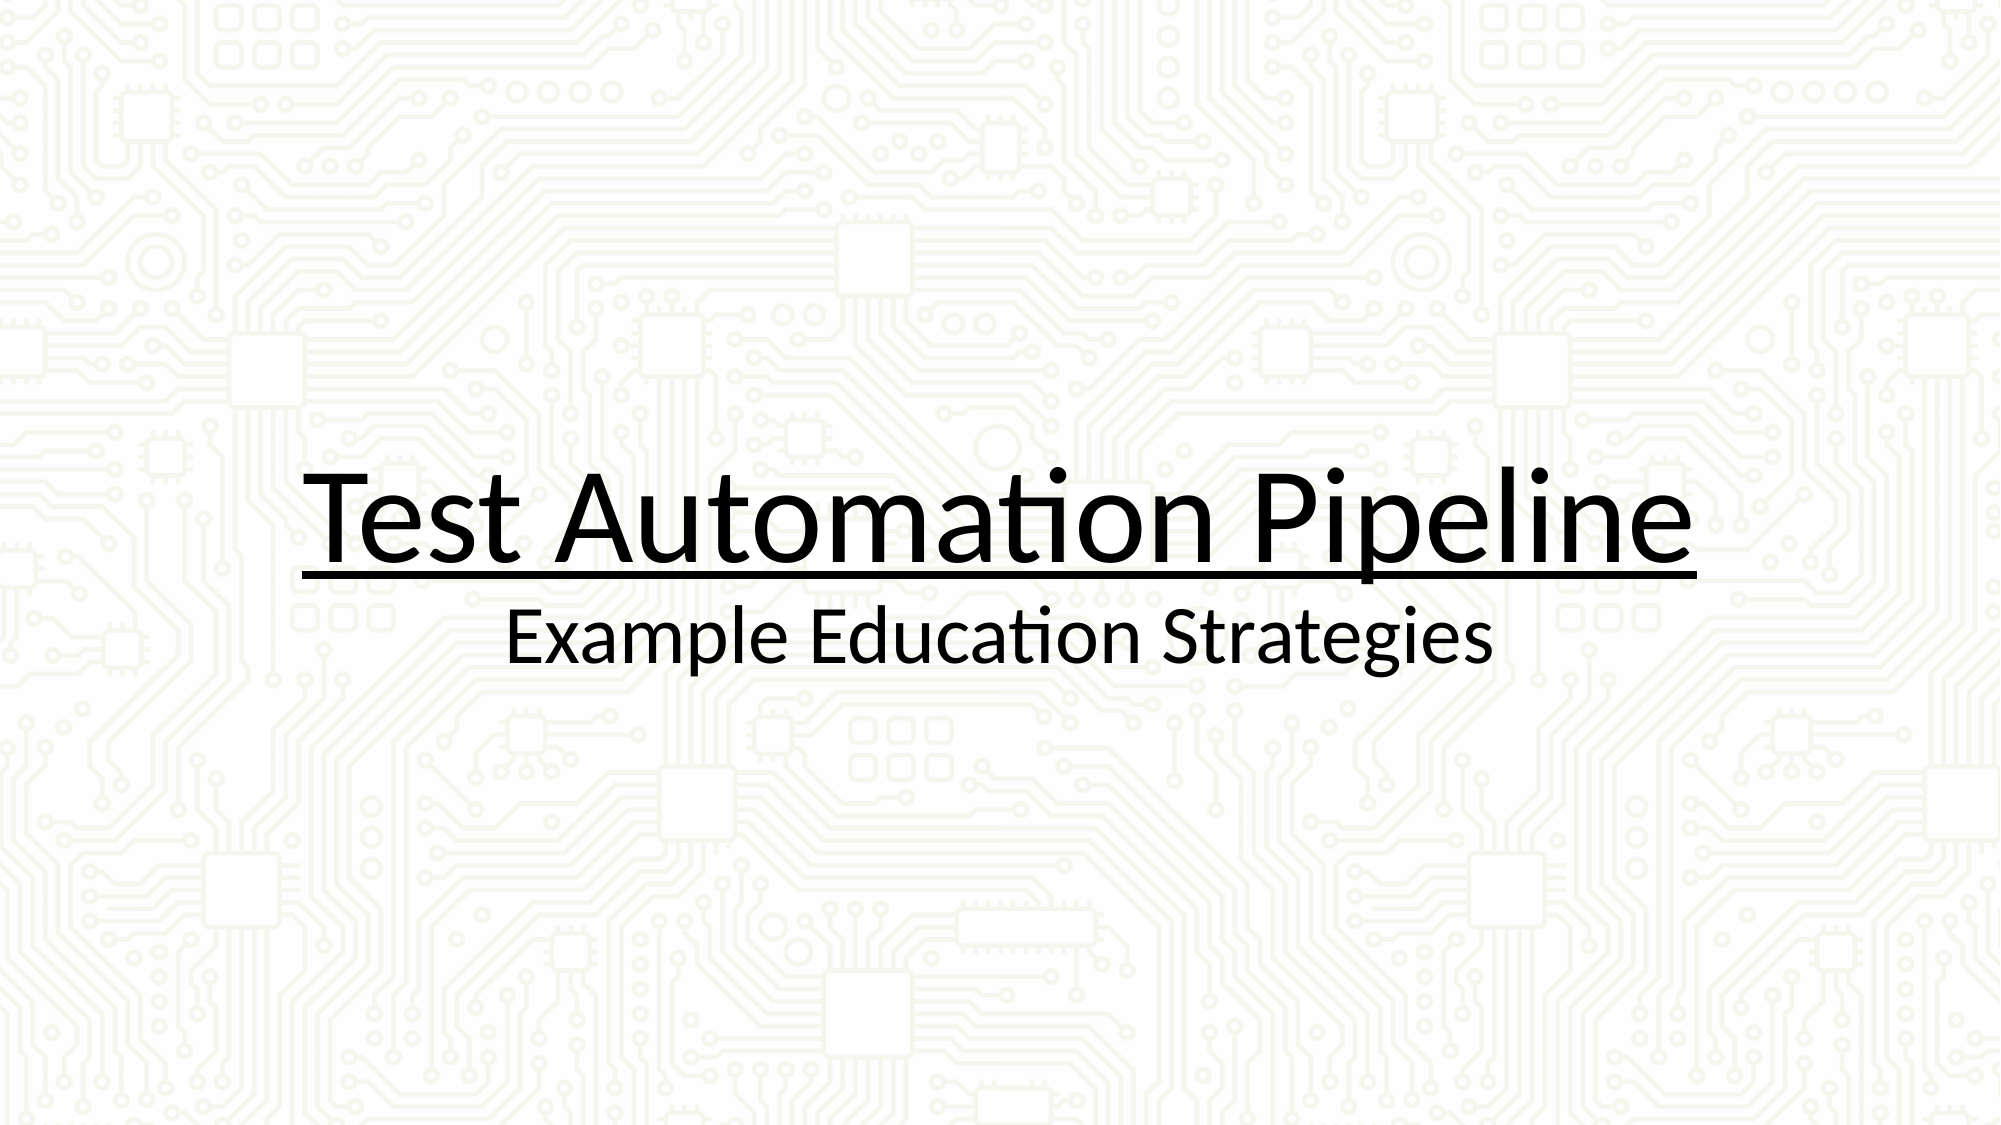

# Test Automation Pipeline Example Education Strategies